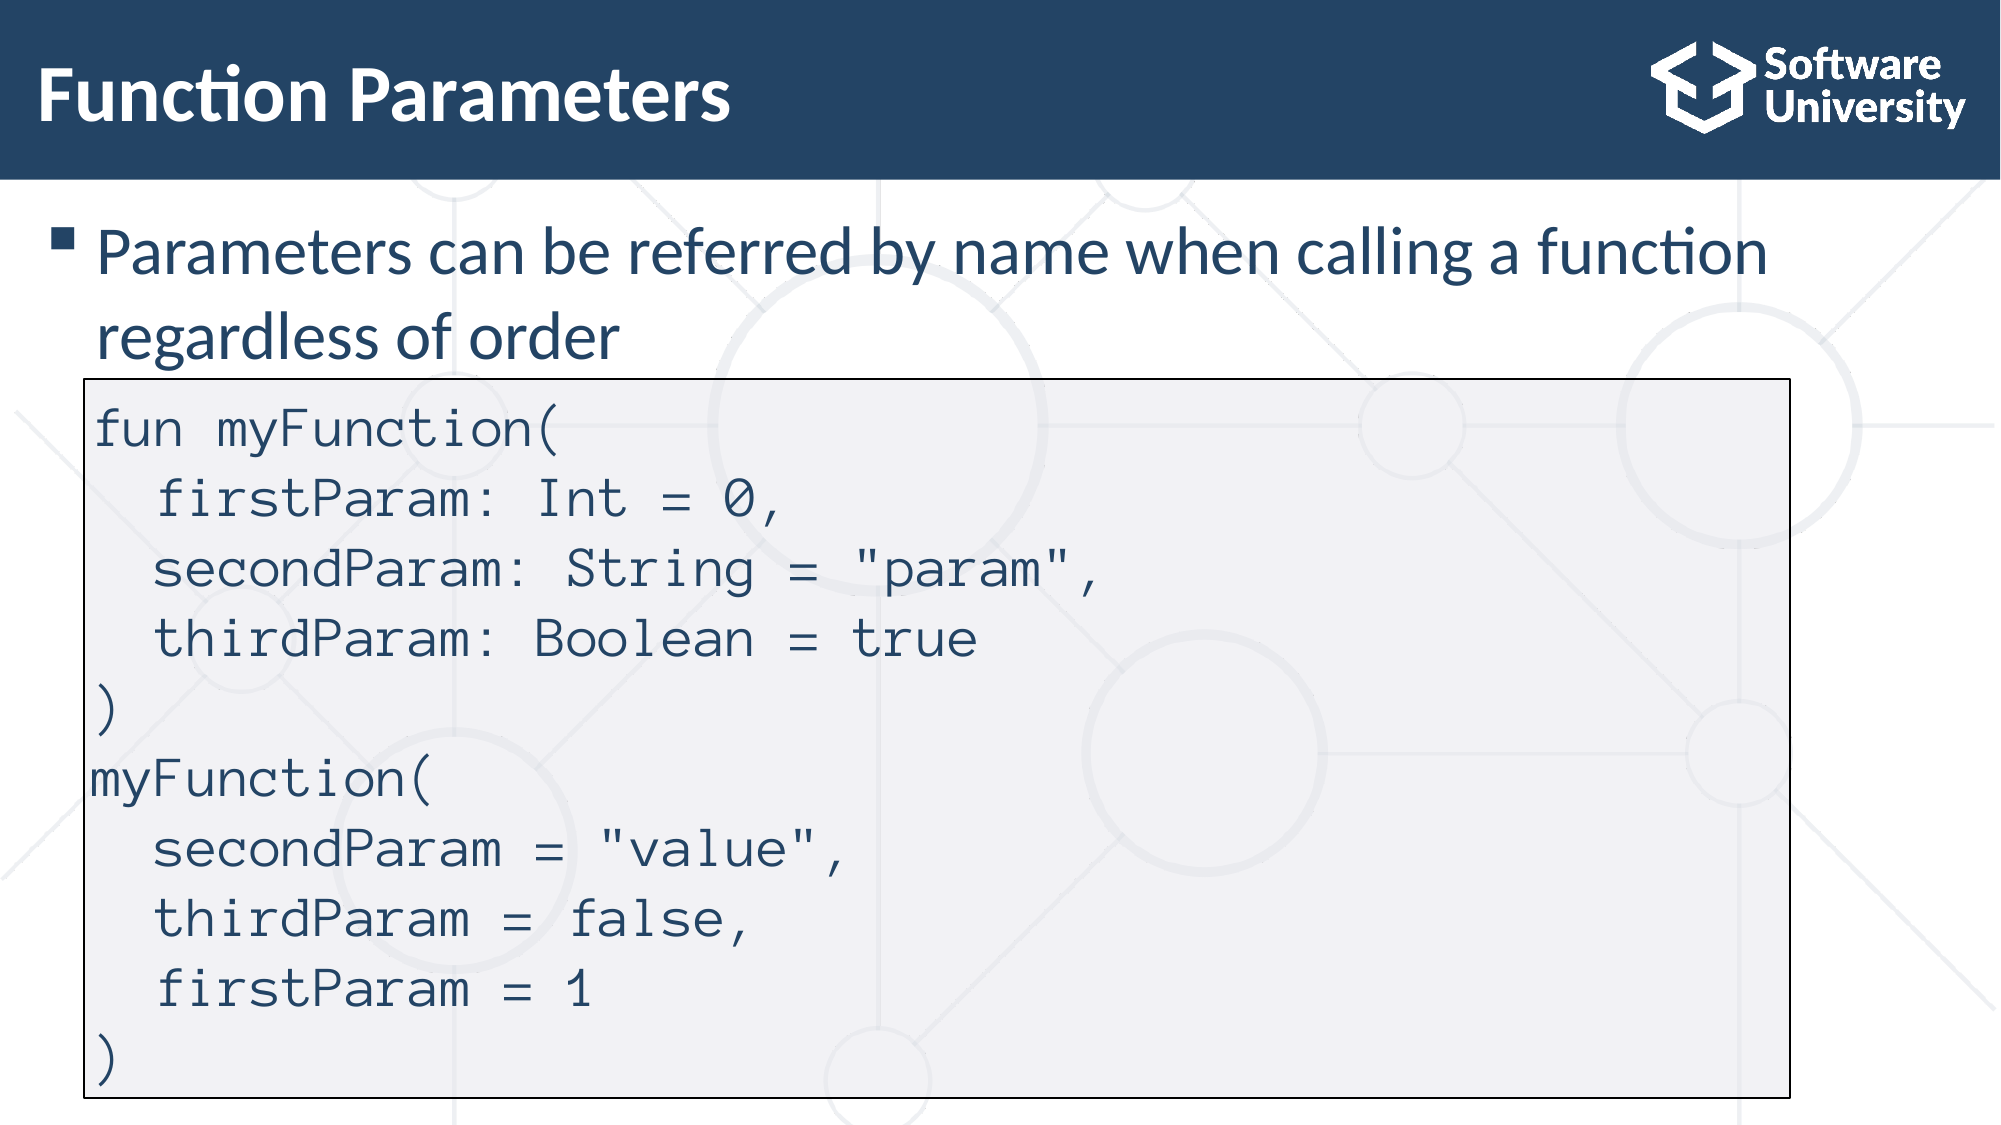

# Function Parameters
Parameters can be referred by name when calling a function regardless of order

fun myFunction(
  firstParam: Int = 0,
  secondParam: String = "param",
  thirdParam: Boolean = true
)
myFunction(
  secondParam = "value",
  thirdParam = false,
  firstParam = 1
)